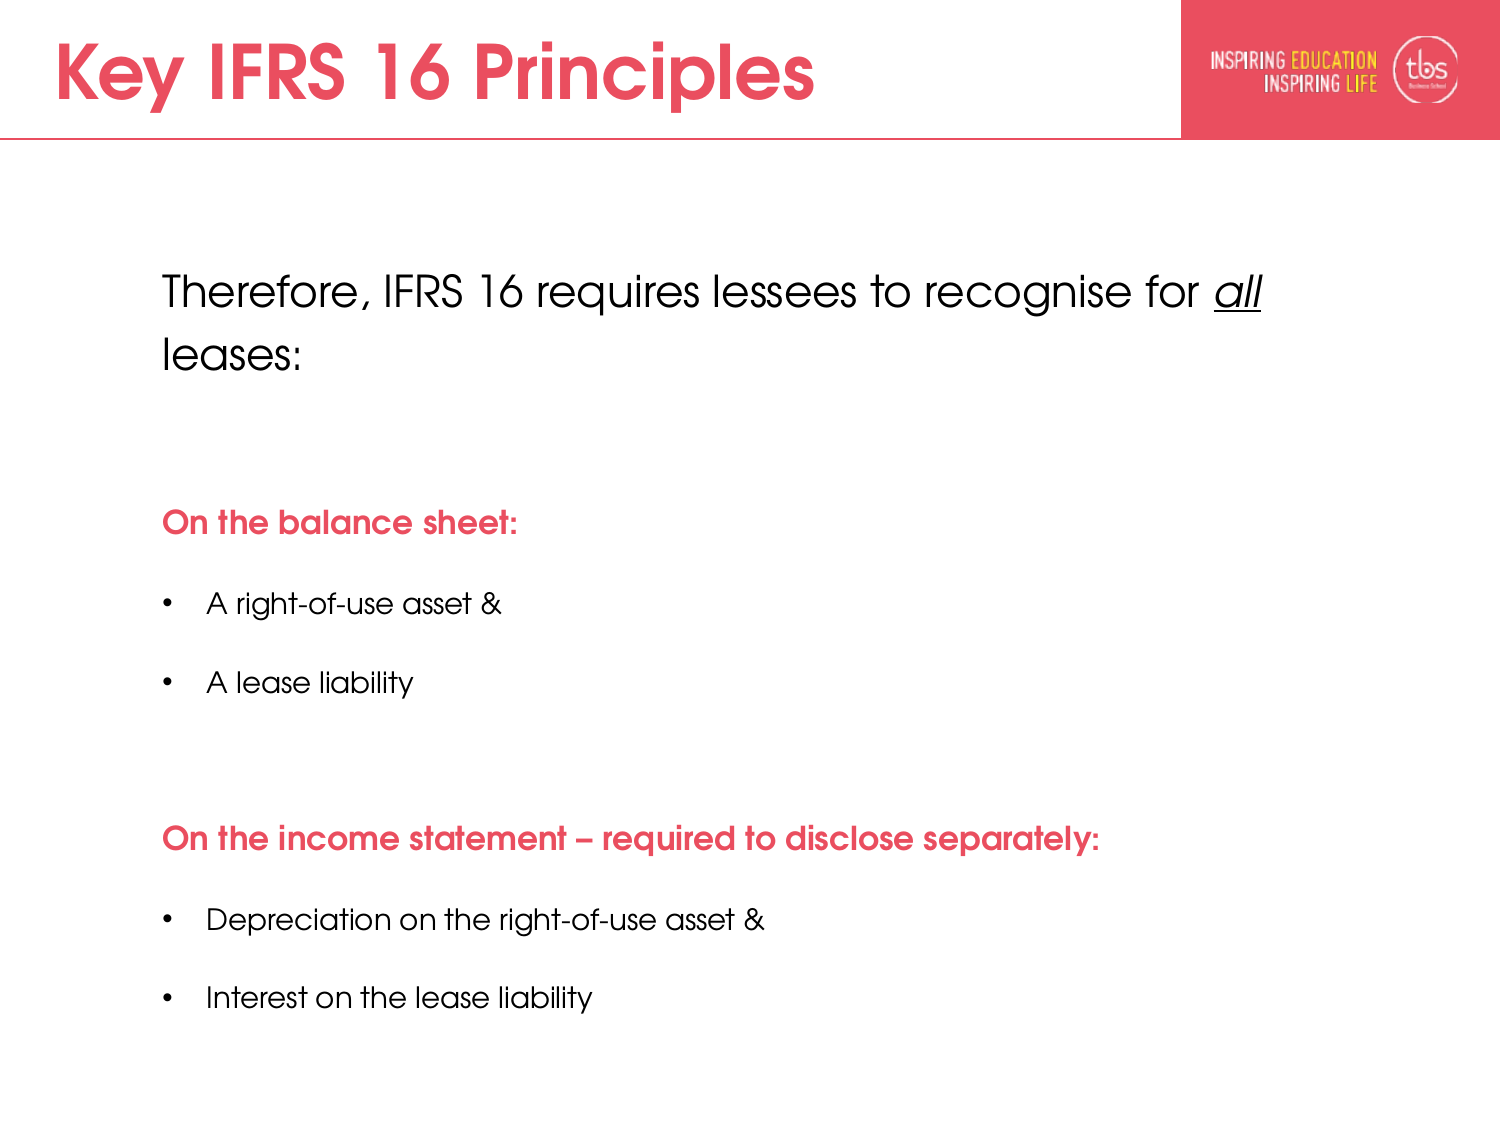

# Key IFRS 16 Principles

Therefore, IFRS 16 requires lessees to recognise for all leases:

On the balance sheet:
A right-of-use asset &
A lease liability

On the income statement – required to disclose separately:
Depreciation on the right-of-use asset &
Interest on the lease liability